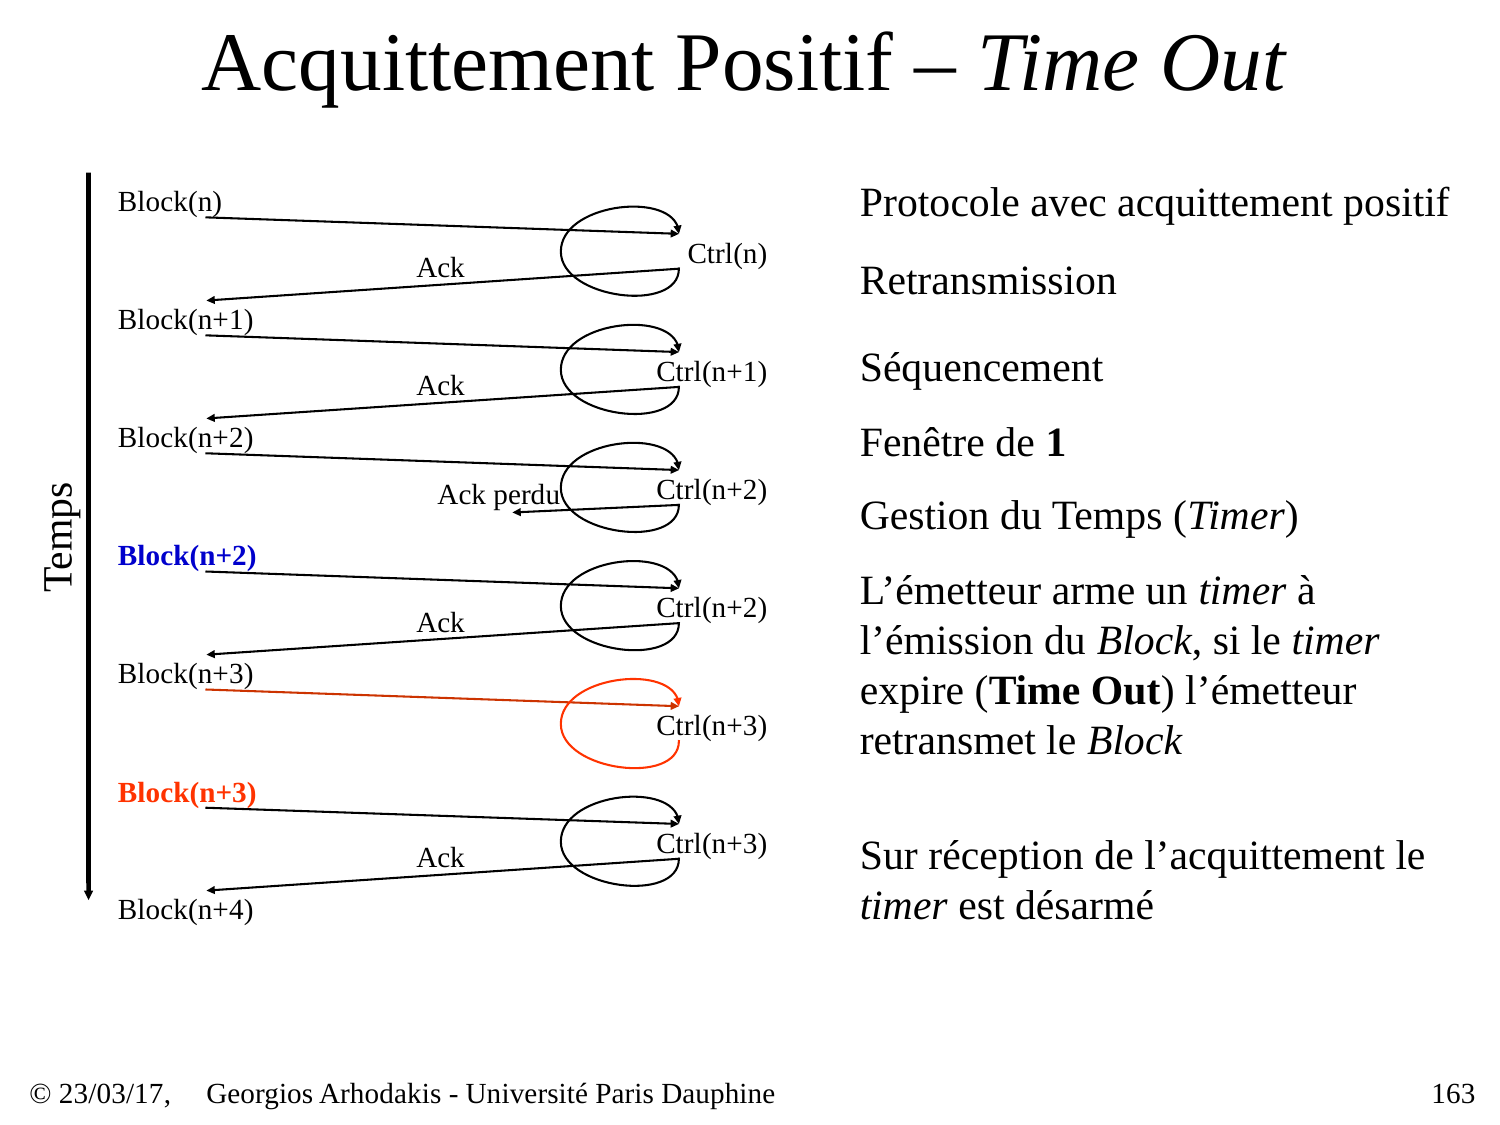

# Acquittement Positif – Time Out

Protocole avec acquittement positif
Block(n)
Ctrl(n)
Ack
Retransmission
Block(n+1)
Séquencement
Ctrl(n+1)
Ack
Fenêtre de 1
Block(n+2)
Ctrl(n+2)
Ack perdu
Gestion du Temps (Timer)
Temps
Block(n+2)
L’émetteur arme un timer à l’émission du Block, si le timer expire (Time Out) l’émetteur retransmet le Block
Ctrl(n+2)
Ack
Block(n+3)
Ctrl(n+3)
Block(n+3)
Ctrl(n+3)
Sur réception de l’acquittement le timer est désarmé
Ack
Block(n+4)
© 23/03/17,
Georgios Arhodakis - Université Paris Dauphine
163